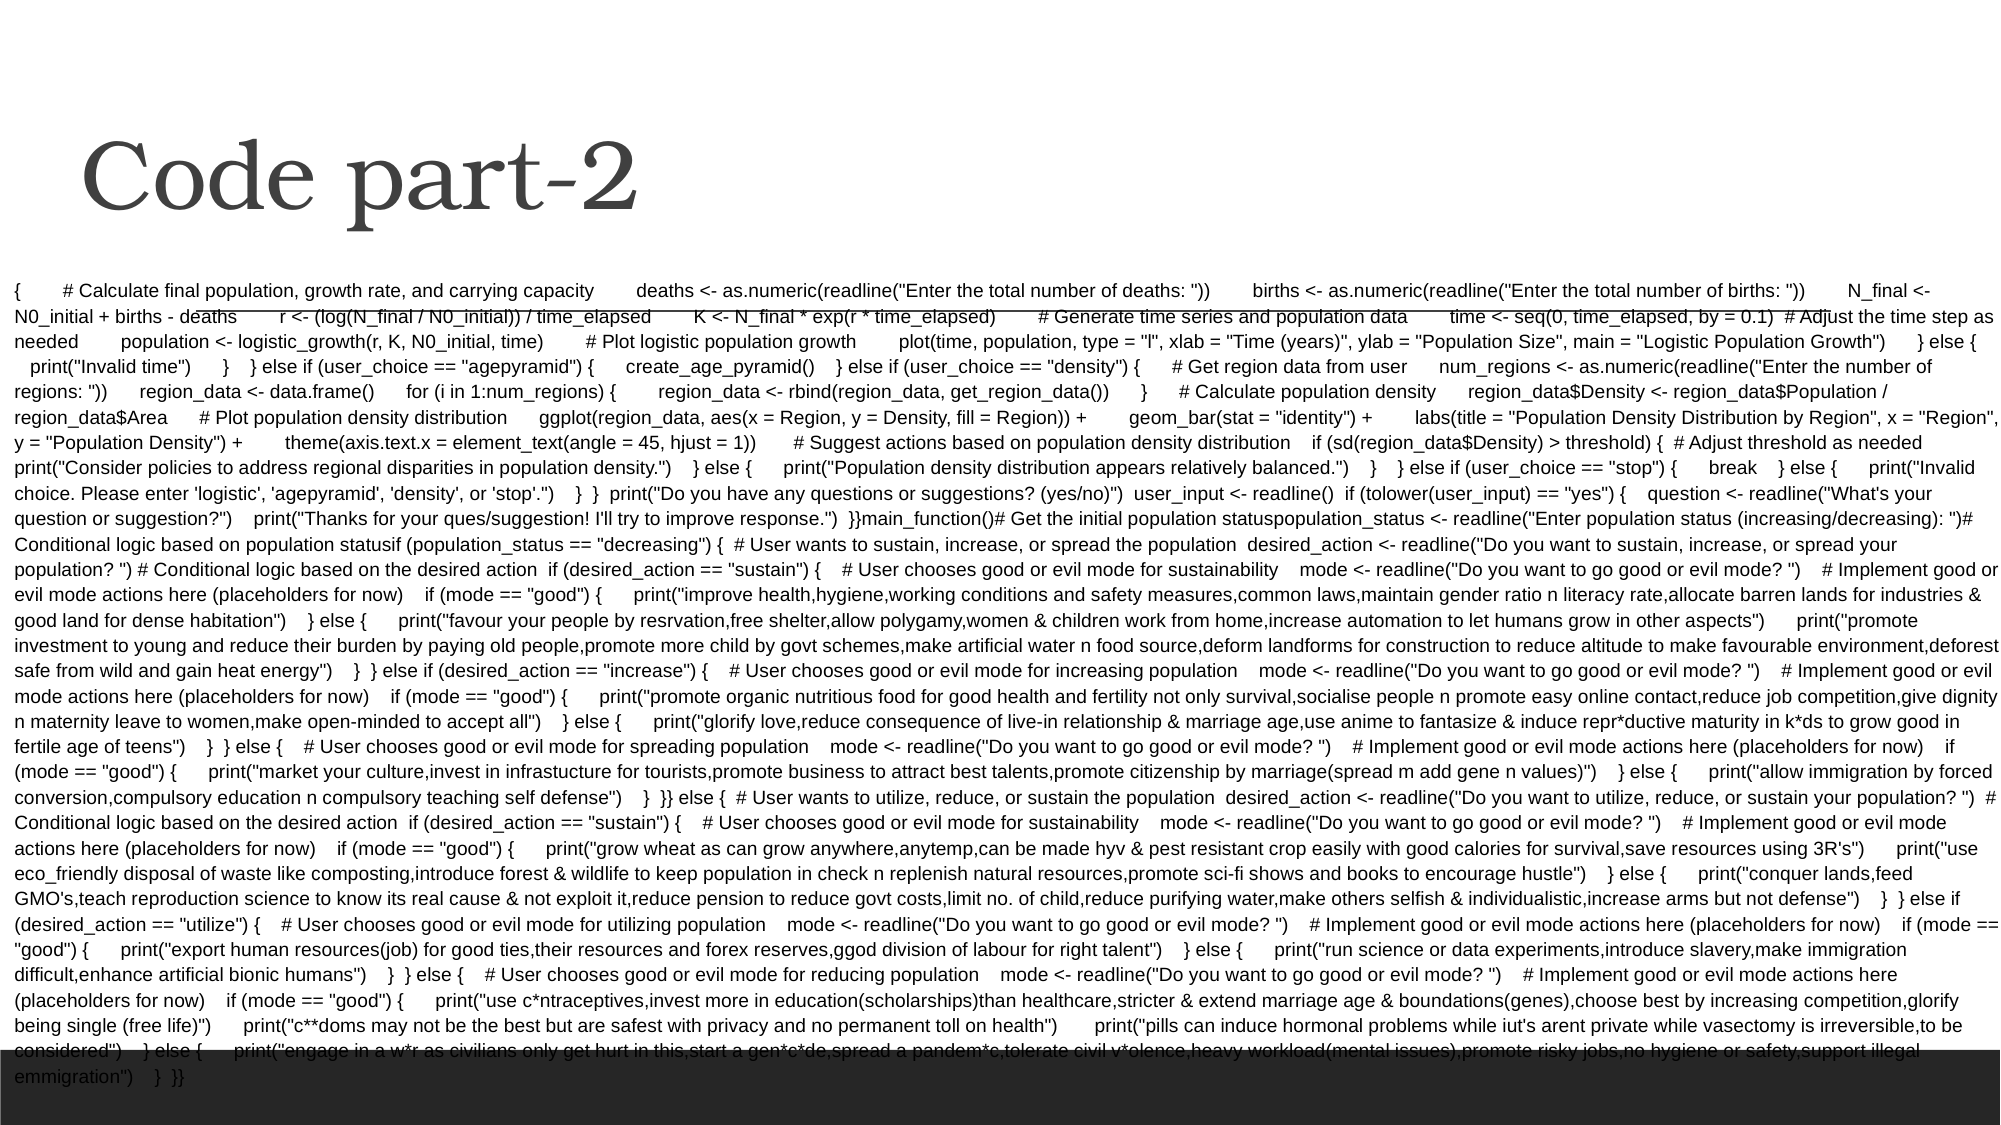

# Code part-2
{        # Calculate final population, growth rate, and carrying capacity        deaths <- as.numeric(readline("Enter the total number of deaths: "))        births <- as.numeric(readline("Enter the total number of births: "))        N_final <- N0_initial + births - deaths        r <- (log(N_final / N0_initial)) / time_elapsed        K <- N_final * exp(r * time_elapsed)        # Generate time series and population data        time <- seq(0, time_elapsed, by = 0.1)  # Adjust the time step as needed        population <- logistic_growth(r, K, N0_initial, time)        # Plot logistic population growth        plot(time, population, type = "l", xlab = "Time (years)", ylab = "Population Size", main = "Logistic Population Growth")      } else {        print("Invalid time")      }    } else if (user_choice == "agepyramid") {      create_age_pyramid()    } else if (user_choice == "density") {      # Get region data from user      num_regions <- as.numeric(readline("Enter the number of regions: "))      region_data <- data.frame()      for (i in 1:num_regions) {        region_data <- rbind(region_data, get_region_data())      }      # Calculate population density      region_data$Density <- region_data$Population / region_data$Area      # Plot population density distribution      ggplot(region_data, aes(x = Region, y = Density, fill = Region)) +        geom_bar(stat = "identity") +        labs(title = "Population Density Distribution by Region", x = "Region", y = "Population Density") +        theme(axis.text.x = element_text(angle = 45, hjust = 1))       # Suggest actions based on population density distribution    if (sd(region_data$Density) > threshold) {  # Adjust threshold as needed      print("Consider policies to address regional disparities in population density.")    } else {      print("Population density distribution appears relatively balanced.")    }    } else if (user_choice == "stop") {      break    } else {      print("Invalid choice. Please enter 'logistic', 'agepyramid', 'density', or 'stop'.")    }  }  print("Do you have any questions or suggestions? (yes/no)")  user_input <- readline()  if (tolower(user_input) == "yes") {    question <- readline("What's your question or suggestion?")    print("Thanks for your ques/suggestion! I'll try to improve response.")  }}main_function()# Get the initial population statuspopulation_status <- readline("Enter population status (increasing/decreasing): ")# Conditional logic based on population statusif (population_status == "decreasing") {  # User wants to sustain, increase, or spread the population  desired_action <- readline("Do you want to sustain, increase, or spread your population? ") # Conditional logic based on the desired action  if (desired_action == "sustain") {    # User chooses good or evil mode for sustainability    mode <- readline("Do you want to go good or evil mode? ")    # Implement good or evil mode actions here (placeholders for now)    if (mode == "good") {      print("improve health,hygiene,working conditions and safety measures,common laws,maintain gender ratio n literacy rate,allocate barren lands for industries & good land for dense habitation")    } else {      print("favour your people by resrvation,free shelter,allow polygamy,women & children work from home,increase automation to let humans grow in other aspects")      print("promote investment to young and reduce their burden by paying old people,promote more child by govt schemes,make artificial water n food source,deform landforms for construction to reduce altitude to make favourable environment,deforest safe from wild and gain heat energy")    }  } else if (desired_action == "increase") {    # User chooses good or evil mode for increasing population    mode <- readline("Do you want to go good or evil mode? ")    # Implement good or evil mode actions here (placeholders for now)    if (mode == "good") {      print("promote organic nutritious food for good health and fertility not only survival,socialise people n promote easy online contact,reduce job competition,give dignity n maternity leave to women,make open-minded to accept all")    } else {      print("glorify love,reduce consequence of live-in relationship & marriage age,use anime to fantasize & induce repr*ductive maturity in k*ds to grow good in fertile age of teens")    }  } else {    # User chooses good or evil mode for spreading population    mode <- readline("Do you want to go good or evil mode? ")    # Implement good or evil mode actions here (placeholders for now)    if (mode == "good") {      print("market your culture,invest in infrastucture for tourists,promote business to attract best talents,promote citizenship by marriage(spread m add gene n values)")    } else {      print("allow immigration by forced conversion,compulsory education n compulsory teaching self defense")    }  }} else {  # User wants to utilize, reduce, or sustain the population  desired_action <- readline("Do you want to utilize, reduce, or sustain your population? ")  # Conditional logic based on the desired action  if (desired_action == "sustain") {    # User chooses good or evil mode for sustainability    mode <- readline("Do you want to go good or evil mode? ")    # Implement good or evil mode actions here (placeholders for now)    if (mode == "good") {      print("grow wheat as can grow anywhere,anytemp,can be made hyv & pest resistant crop easily with good calories for survival,save resources using 3R's")      print("use eco_friendly disposal of waste like composting,introduce forest & wildlife to keep population in check n replenish natural resources,promote sci-fi shows and books to encourage hustle")    } else {      print("conquer lands,feed GMO's,teach reproduction science to know its real cause & not exploit it,reduce pension to reduce govt costs,limit no. of child,reduce purifying water,make others selfish & individualistic,increase arms but not defense")    }  } else if (desired_action == "utilize") {    # User chooses good or evil mode for utilizing population    mode <- readline("Do you want to go good or evil mode? ")    # Implement good or evil mode actions here (placeholders for now)    if (mode == "good") {      print("export human resources(job) for good ties,their resources and forex reserves,ggod division of labour for right talent")    } else {      print("run science or data experiments,introduce slavery,make immigration difficult,enhance artificial bionic humans")    }  } else {    # User chooses good or evil mode for reducing population    mode <- readline("Do you want to go good or evil mode? ")    # Implement good or evil mode actions here (placeholders for now)    if (mode == "good") {      print("use c*ntraceptives,invest more in education(scholarships)than healthcare,stricter & extend marriage age & boundations(genes),choose best by increasing competition,glorify being single (free life)")      print("c**doms may not be the best but are safest with privacy and no permanent toll on health")       print("pills can induce hormonal problems while iut's arent private while vasectomy is irreversible,to be considered")    } else {      print("engage in a w*r as civilians only get hurt in this,start a gen*c*de,spread a pandem*c,tolerate civil v*olence,heavy workload(mental issues),promote risky jobs,no hygiene or safety,support illegal emmigration")    }  }}